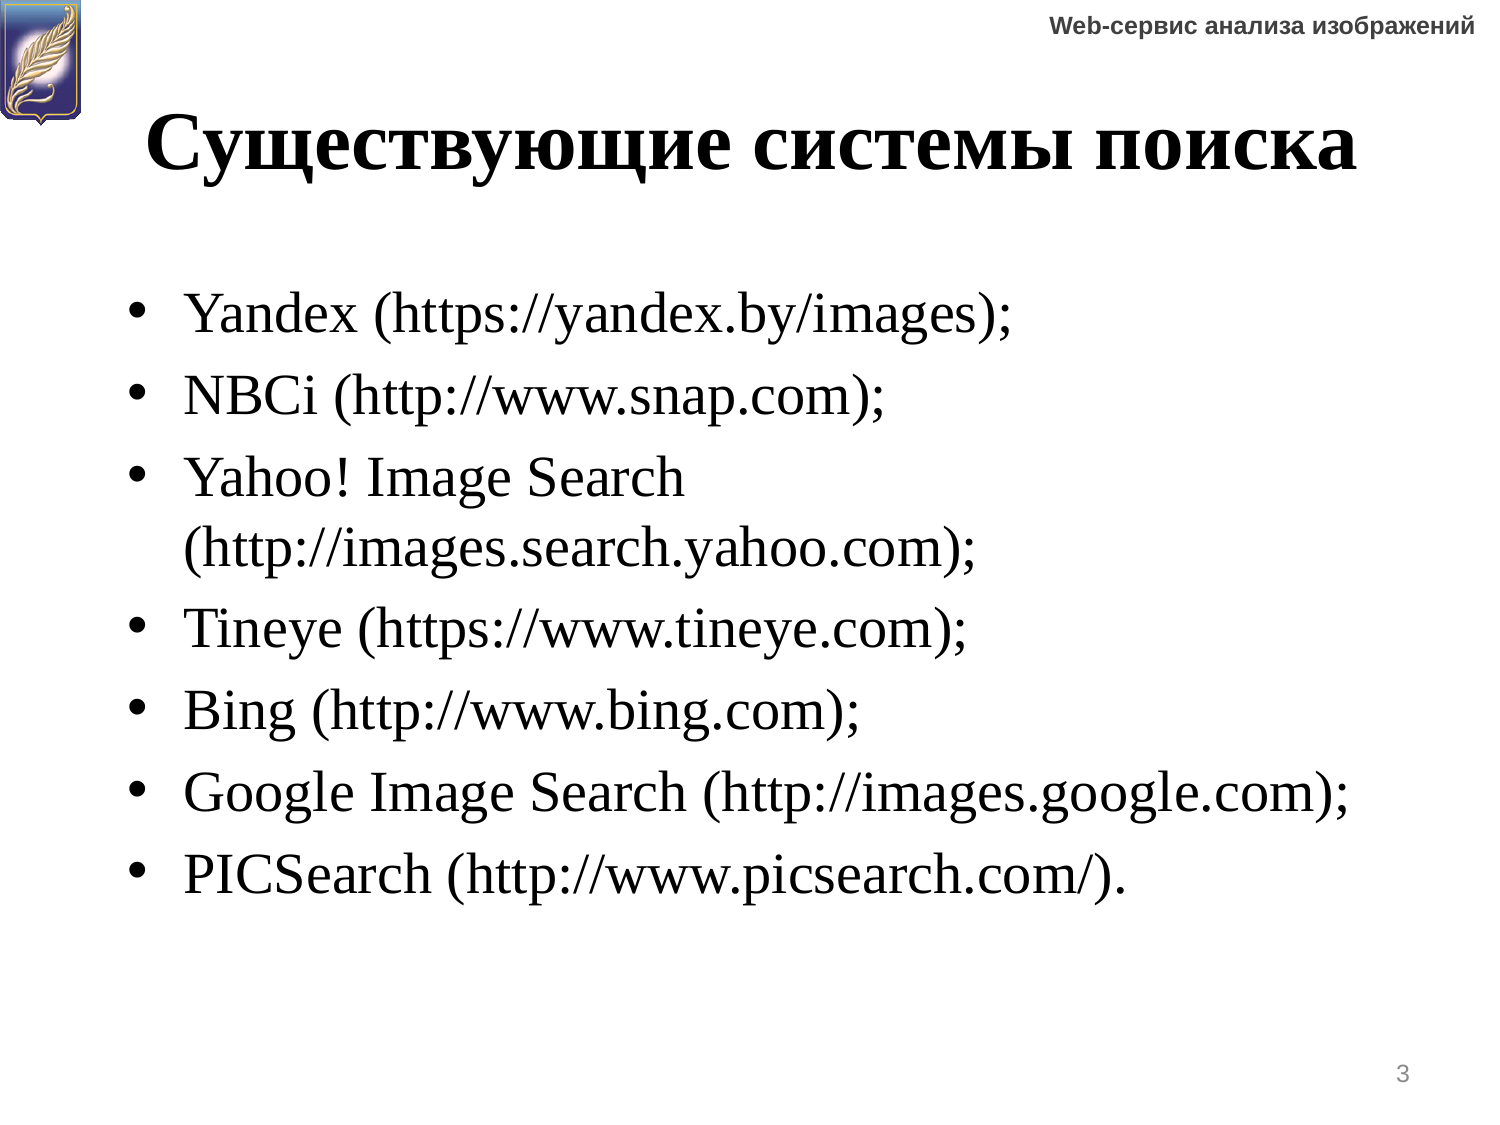

# Существующие системы поиска
Yandex (https://yandex.by/images);
NBCi (http://www.snap.com);
Yahoo! Image Search (http://images.search.yahoo.com);
Tineye (https://www.tineye.com);
Bing (http://www.bing.com);
Google Image Search (http://images.google.com);
PICSearch (http://www.picsearch.com/).
3